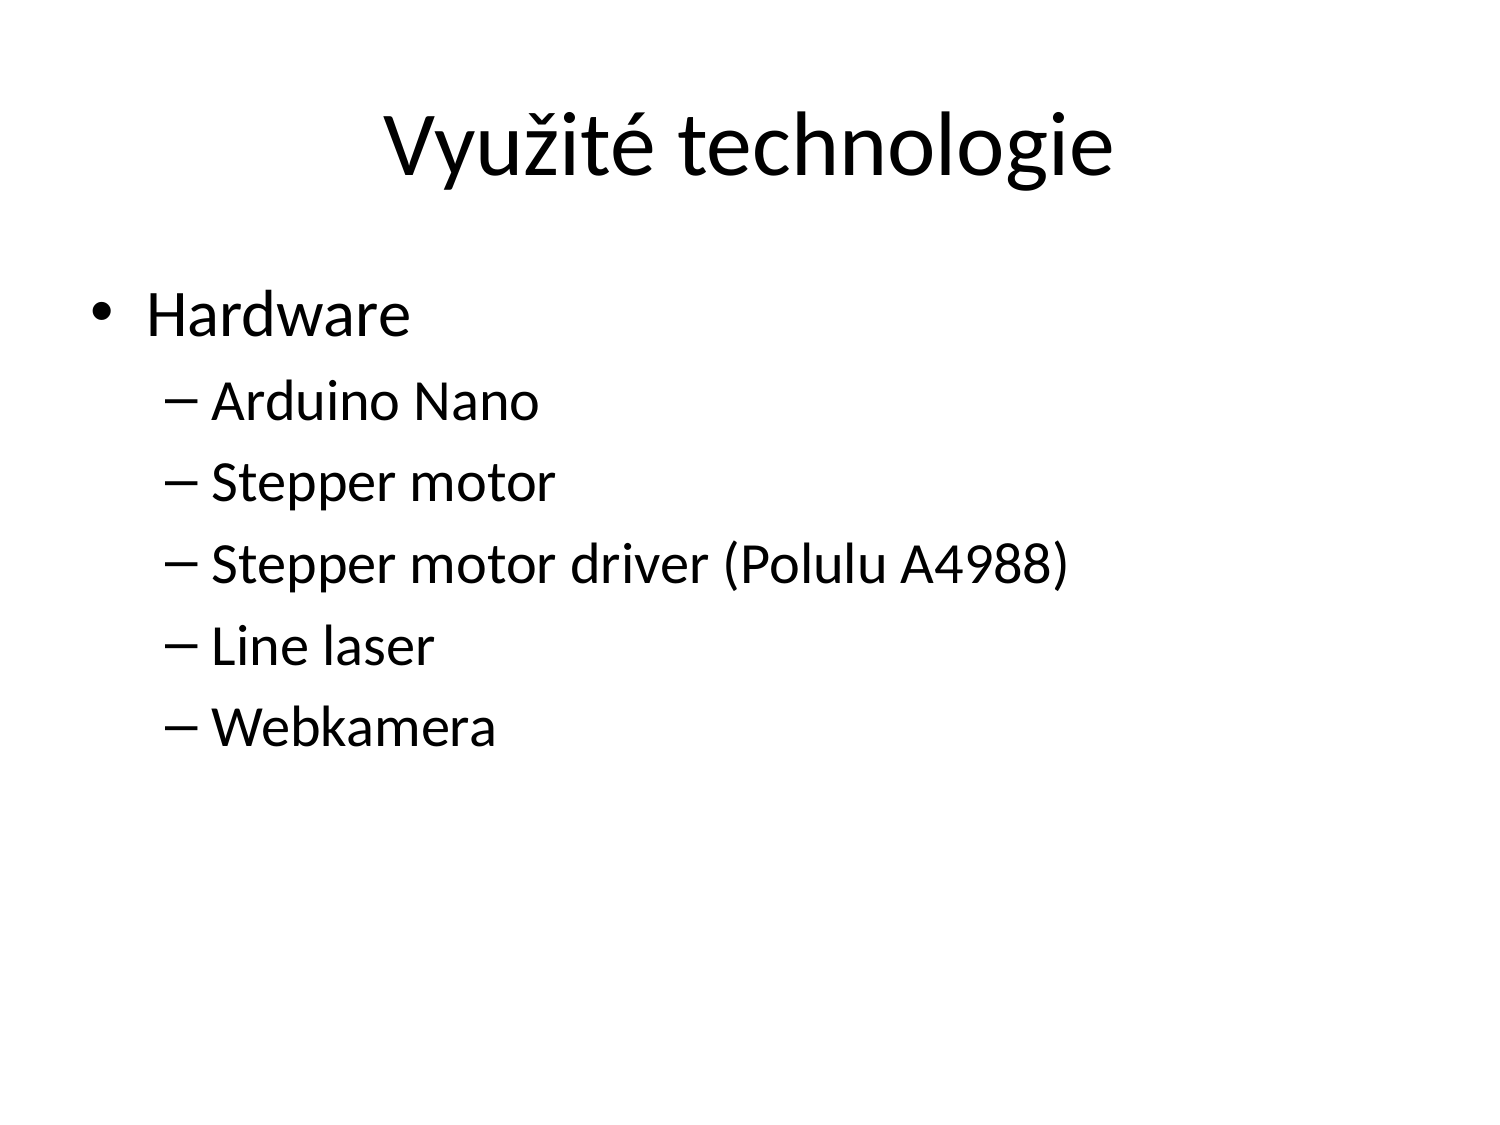

# Využité technologie
Hardware
Arduino Nano
Stepper motor
Stepper motor driver (Polulu A4988)
Line laser
Webkamera